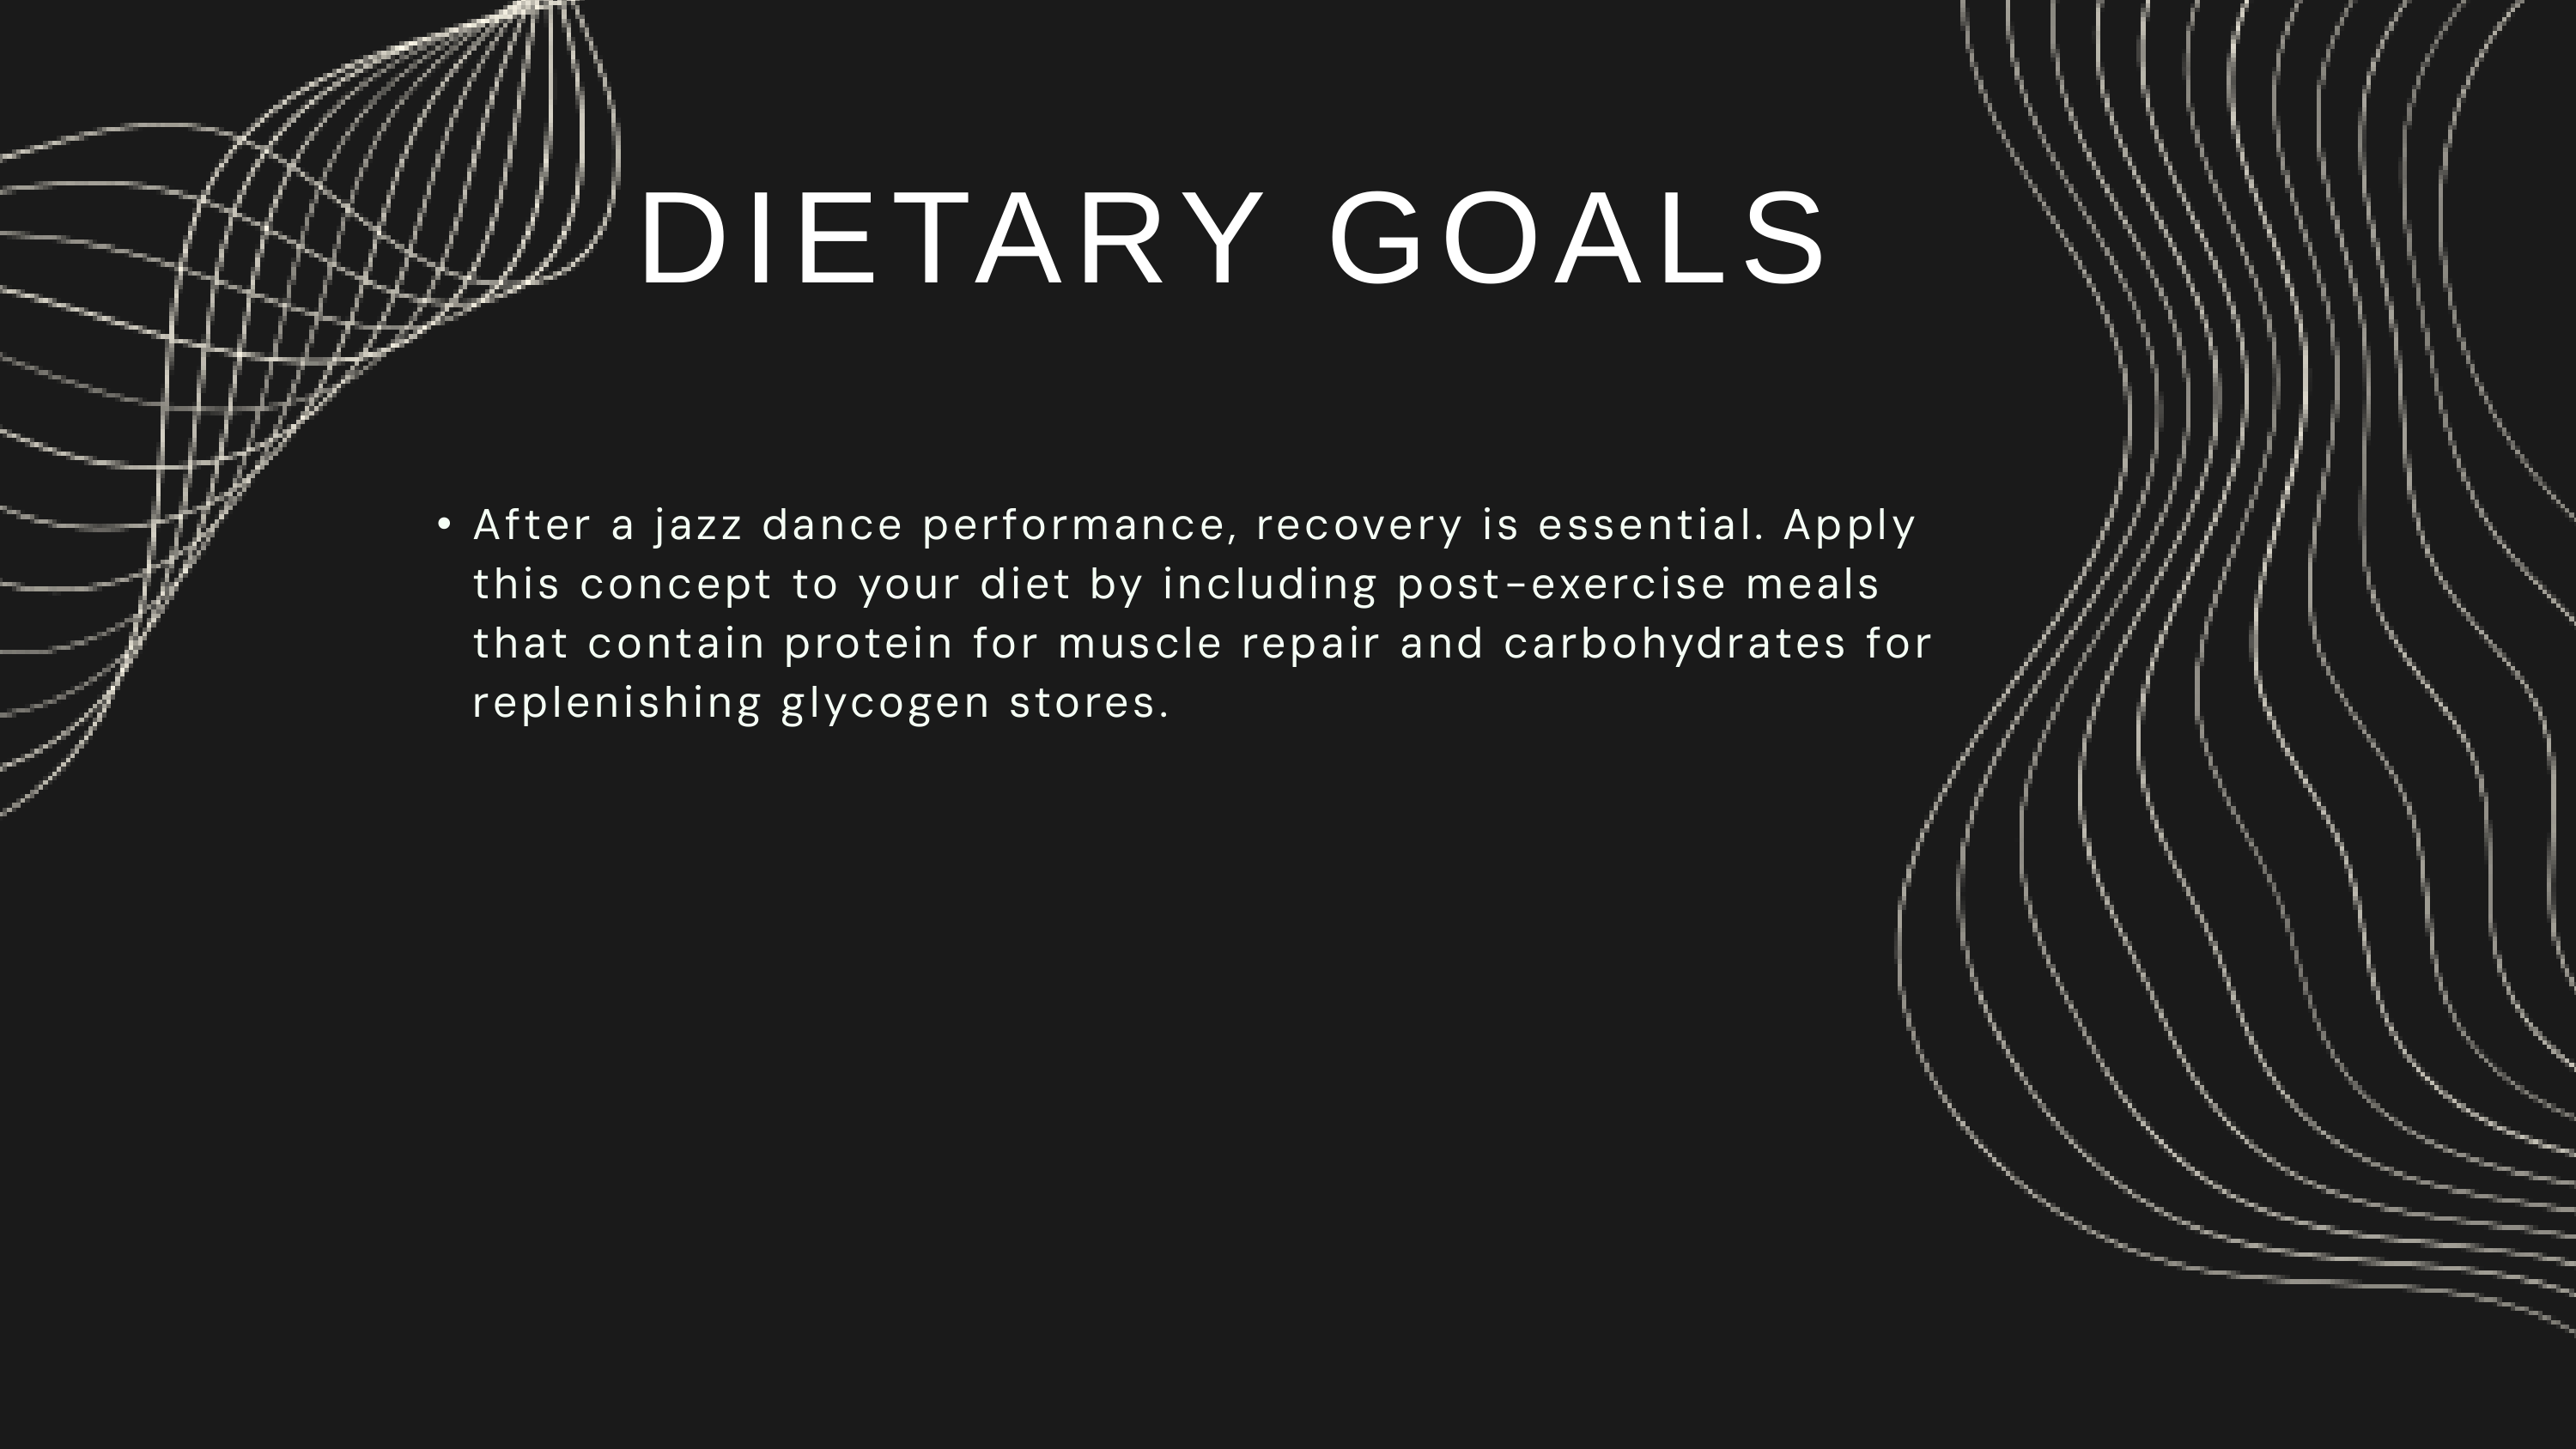

DIETARY GOALS
After a jazz dance performance, recovery is essential. Apply this concept to your diet by including post-exercise meals that contain protein for muscle repair and carbohydrates for replenishing glycogen stores.